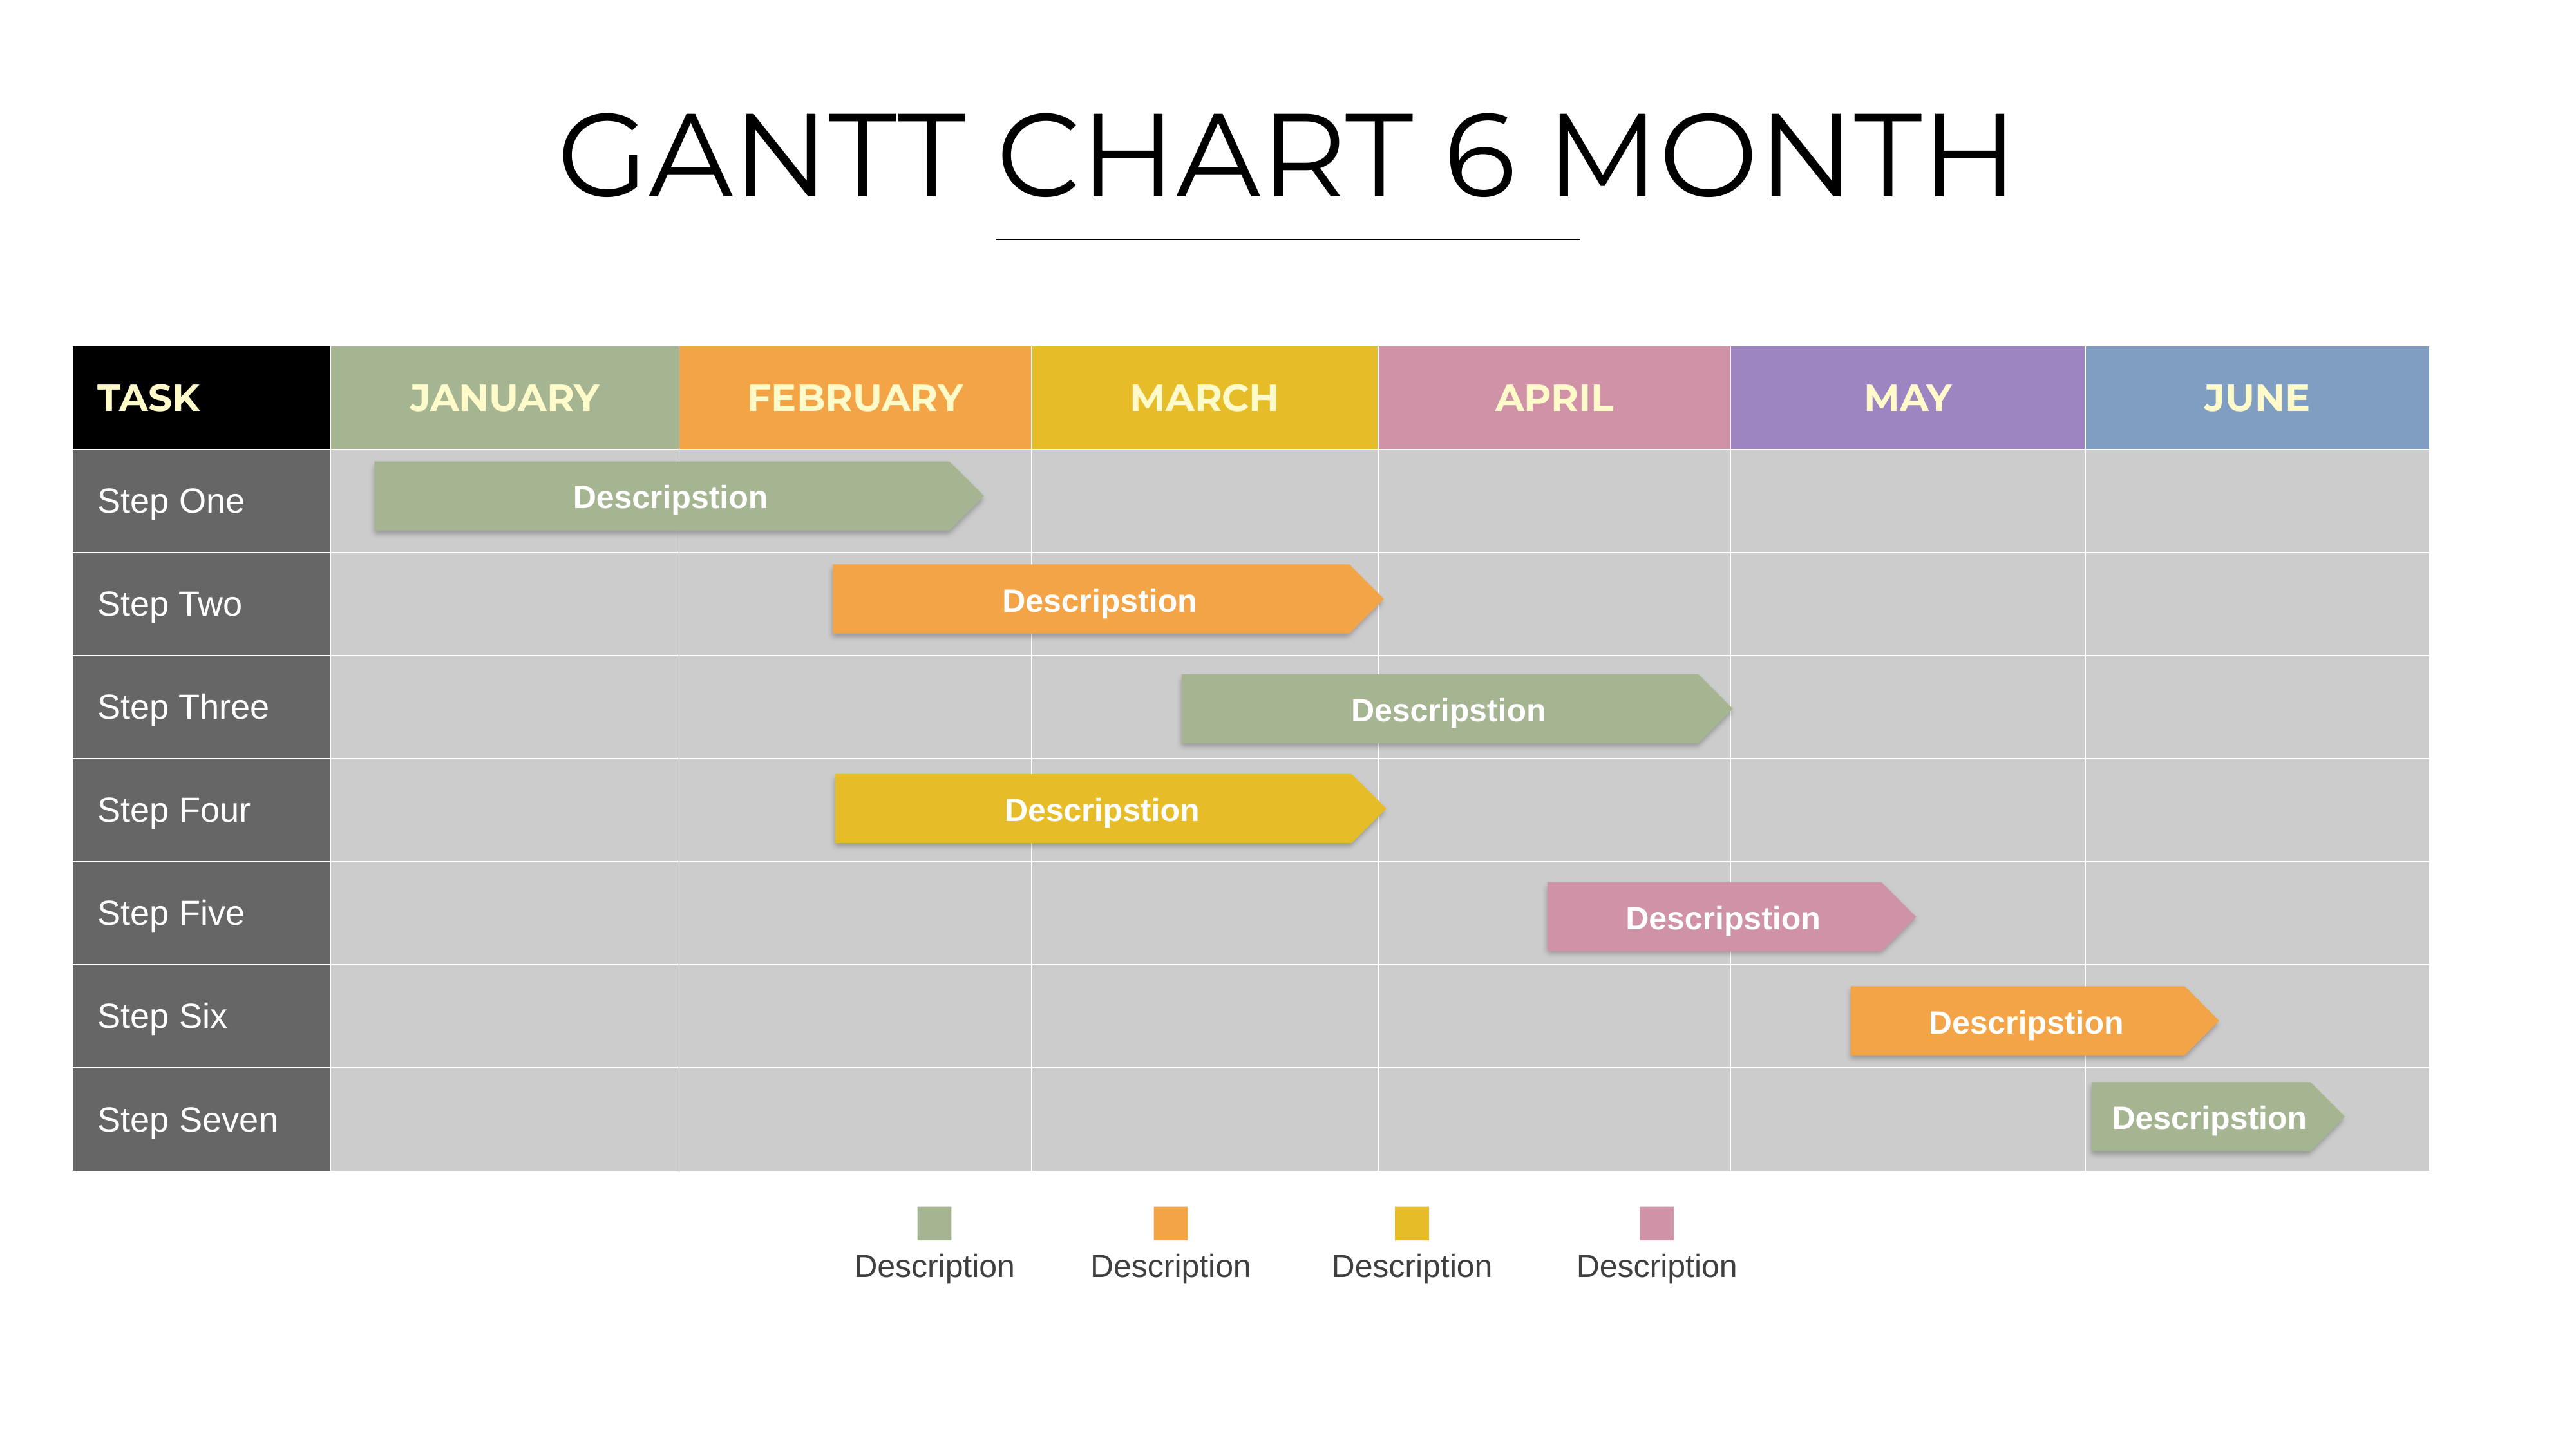

# GANTT CHART 6 MONTH
| TASK | JANUARY | FEBRUARY | MARCH | APRIL | MAY | JUNE |
| --- | --- | --- | --- | --- | --- | --- |
| Step One |  |  |  |  |  |  |
| Step Two |  |  |  |  |  |  |
| Step Three |  |  |  |  |  |  |
| Step Four |  |  |  |  |  |  |
| Step Five |  |  |  |  |  |  |
| Step Six |  |  |  |  |  |  |
| Step Seven |  |  |  |  |  |  |
Descripstion
Descripstion
Descripstion
Descripstion
Descripstion
Descripstion
Descripstion

Description
Description
Description
Description